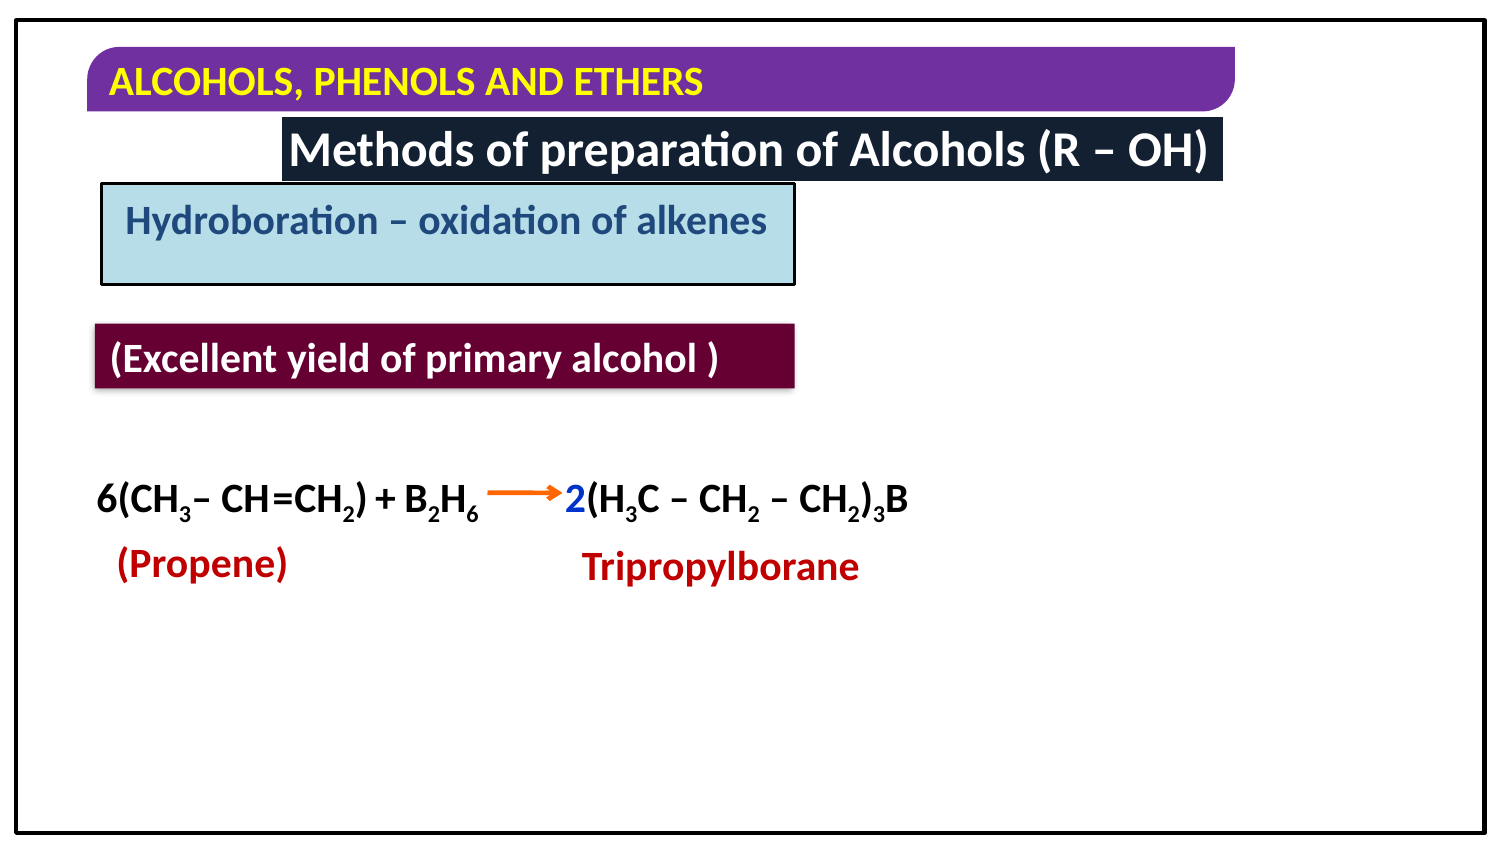

Methods of preparation of Alcohols (R – OH)

Hydroboration – oxidation of alkenes
(Excellent yield of primary alcohol )
6(CH3– CH
=
CH2)
+
B2H6
2(H3C – CH2 – CH2)3B
(Propene)
Tripropylborane